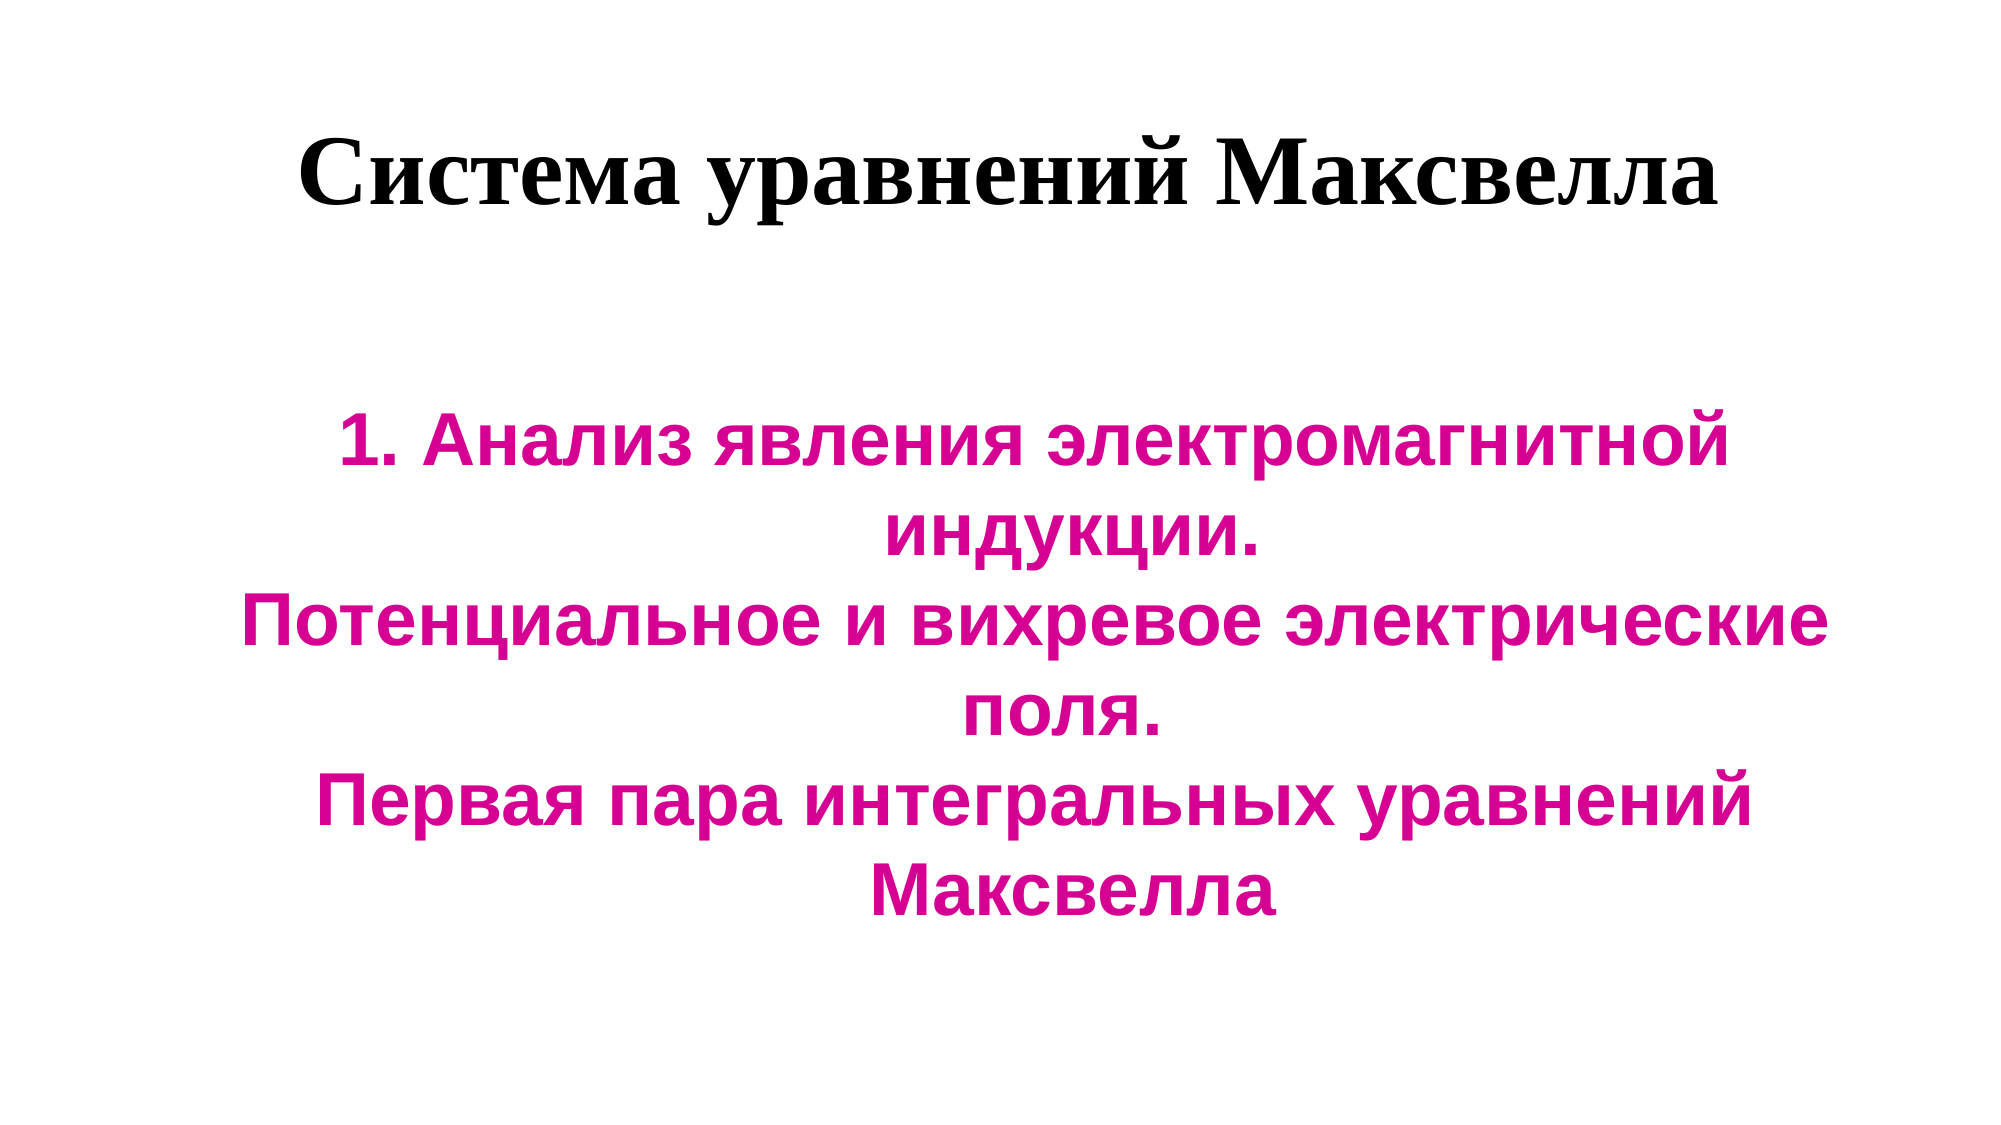

Система уравнений Максвелла
1. Анализ явления электромагнитной индукции.
Потенциальное и вихревое электрические поля.
Первая пара интегральных уравнений Максвелла